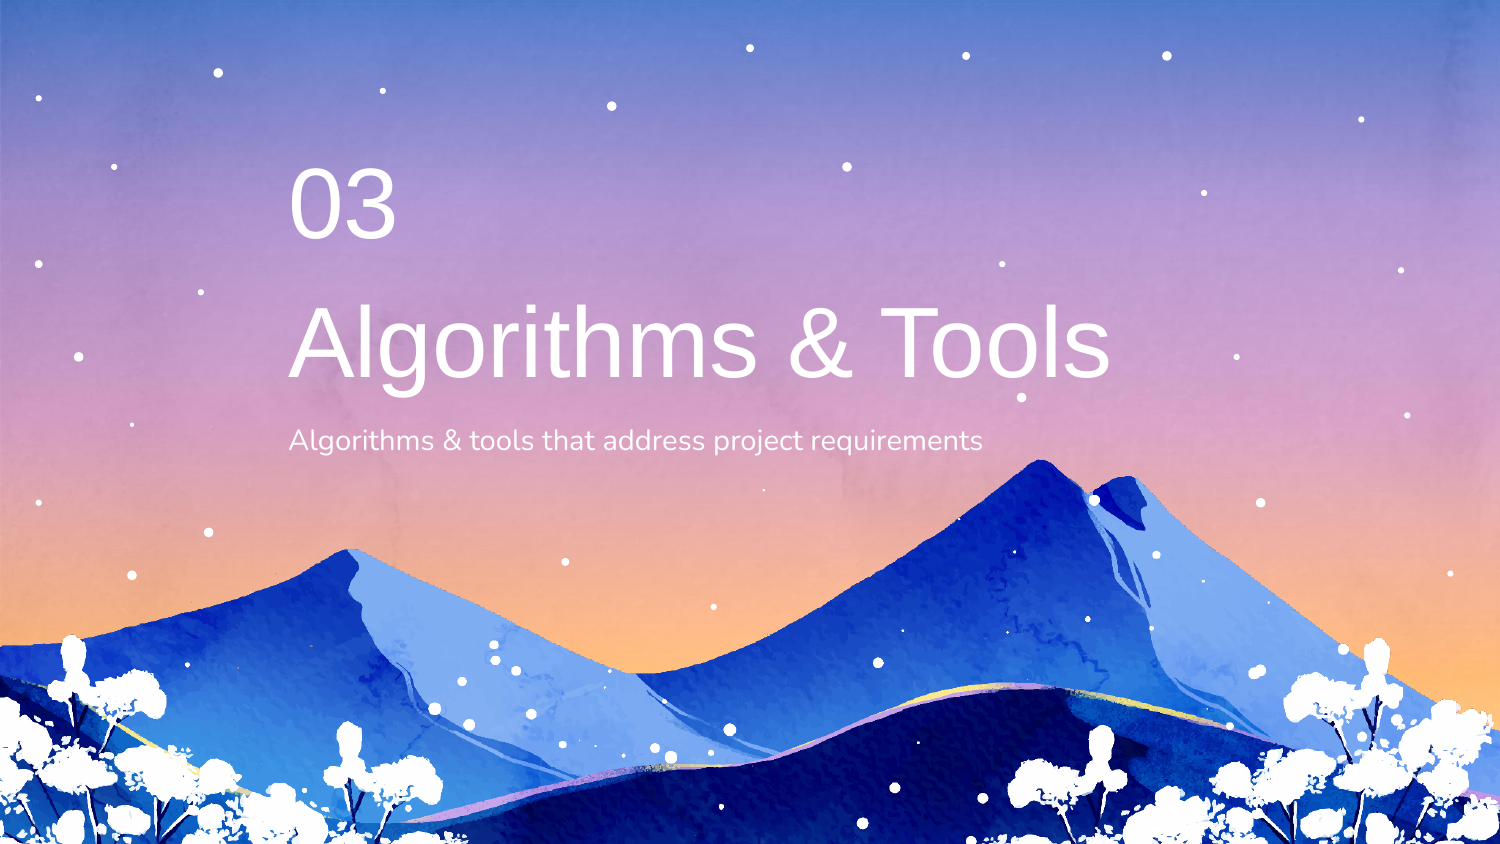

03
# Algorithms & Tools
Algorithms & tools that address project requirements